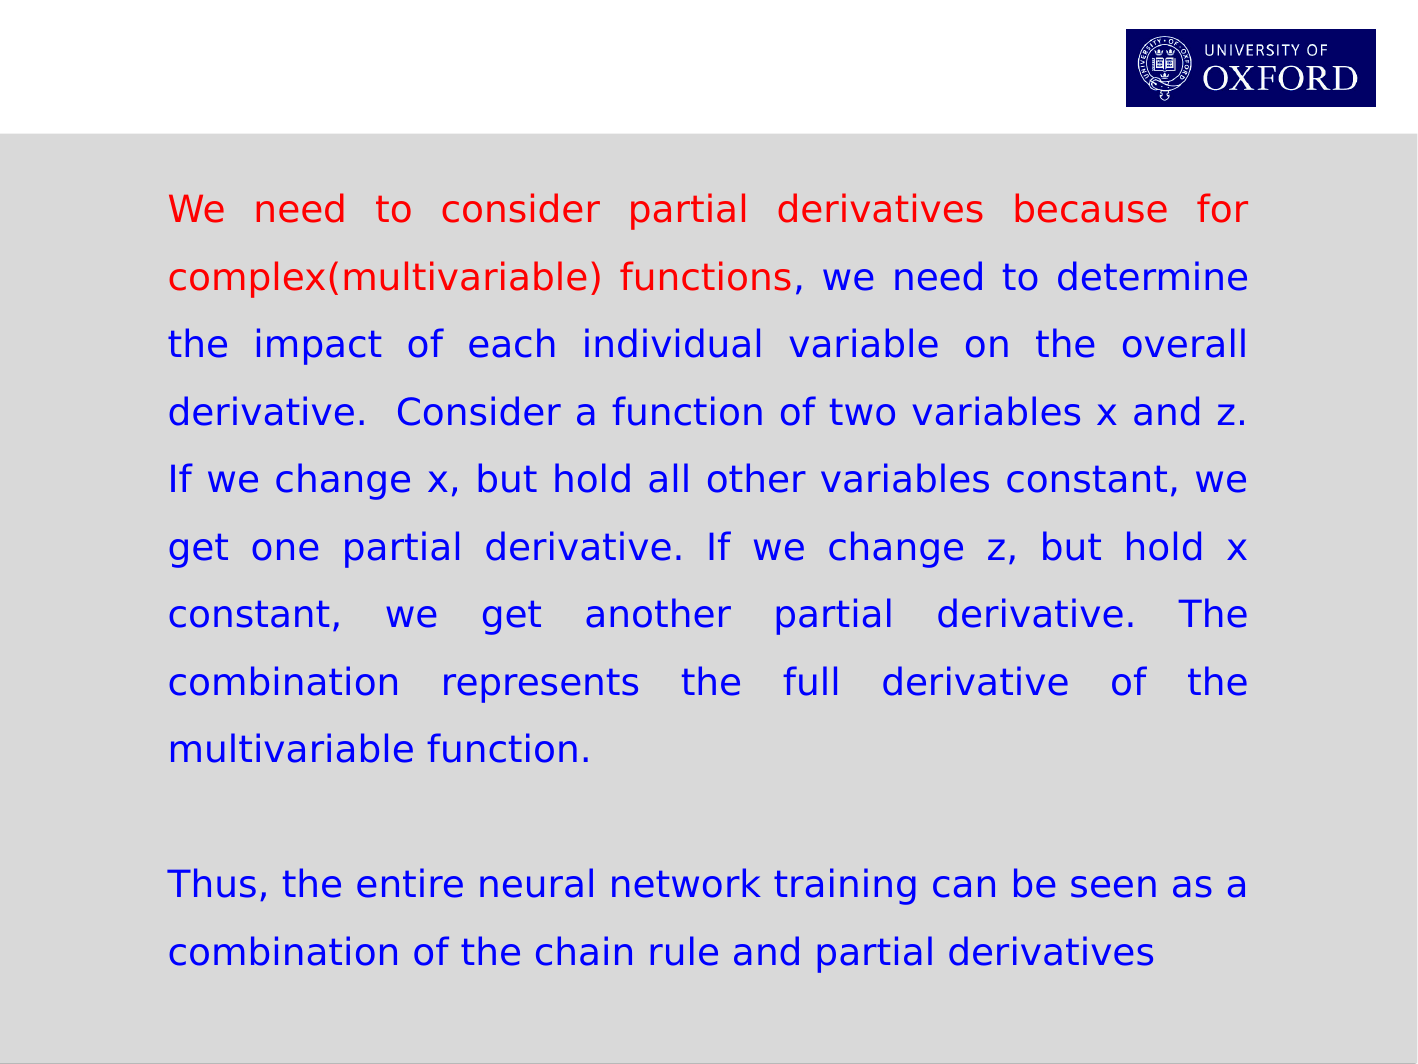

We need to consider partial derivatives because for complex(multivariable) functions, we need to determine the impact of each individual variable on the overall derivative.  Consider a function of two variables x and z. If we change x, but hold all other variables constant, we get one partial derivative. If we change z, but hold x constant, we get another partial derivative. The combination represents the full derivative of the multivariable function.

Thus, the entire neural network training can be seen as a combination of the chain rule and partial derivatives